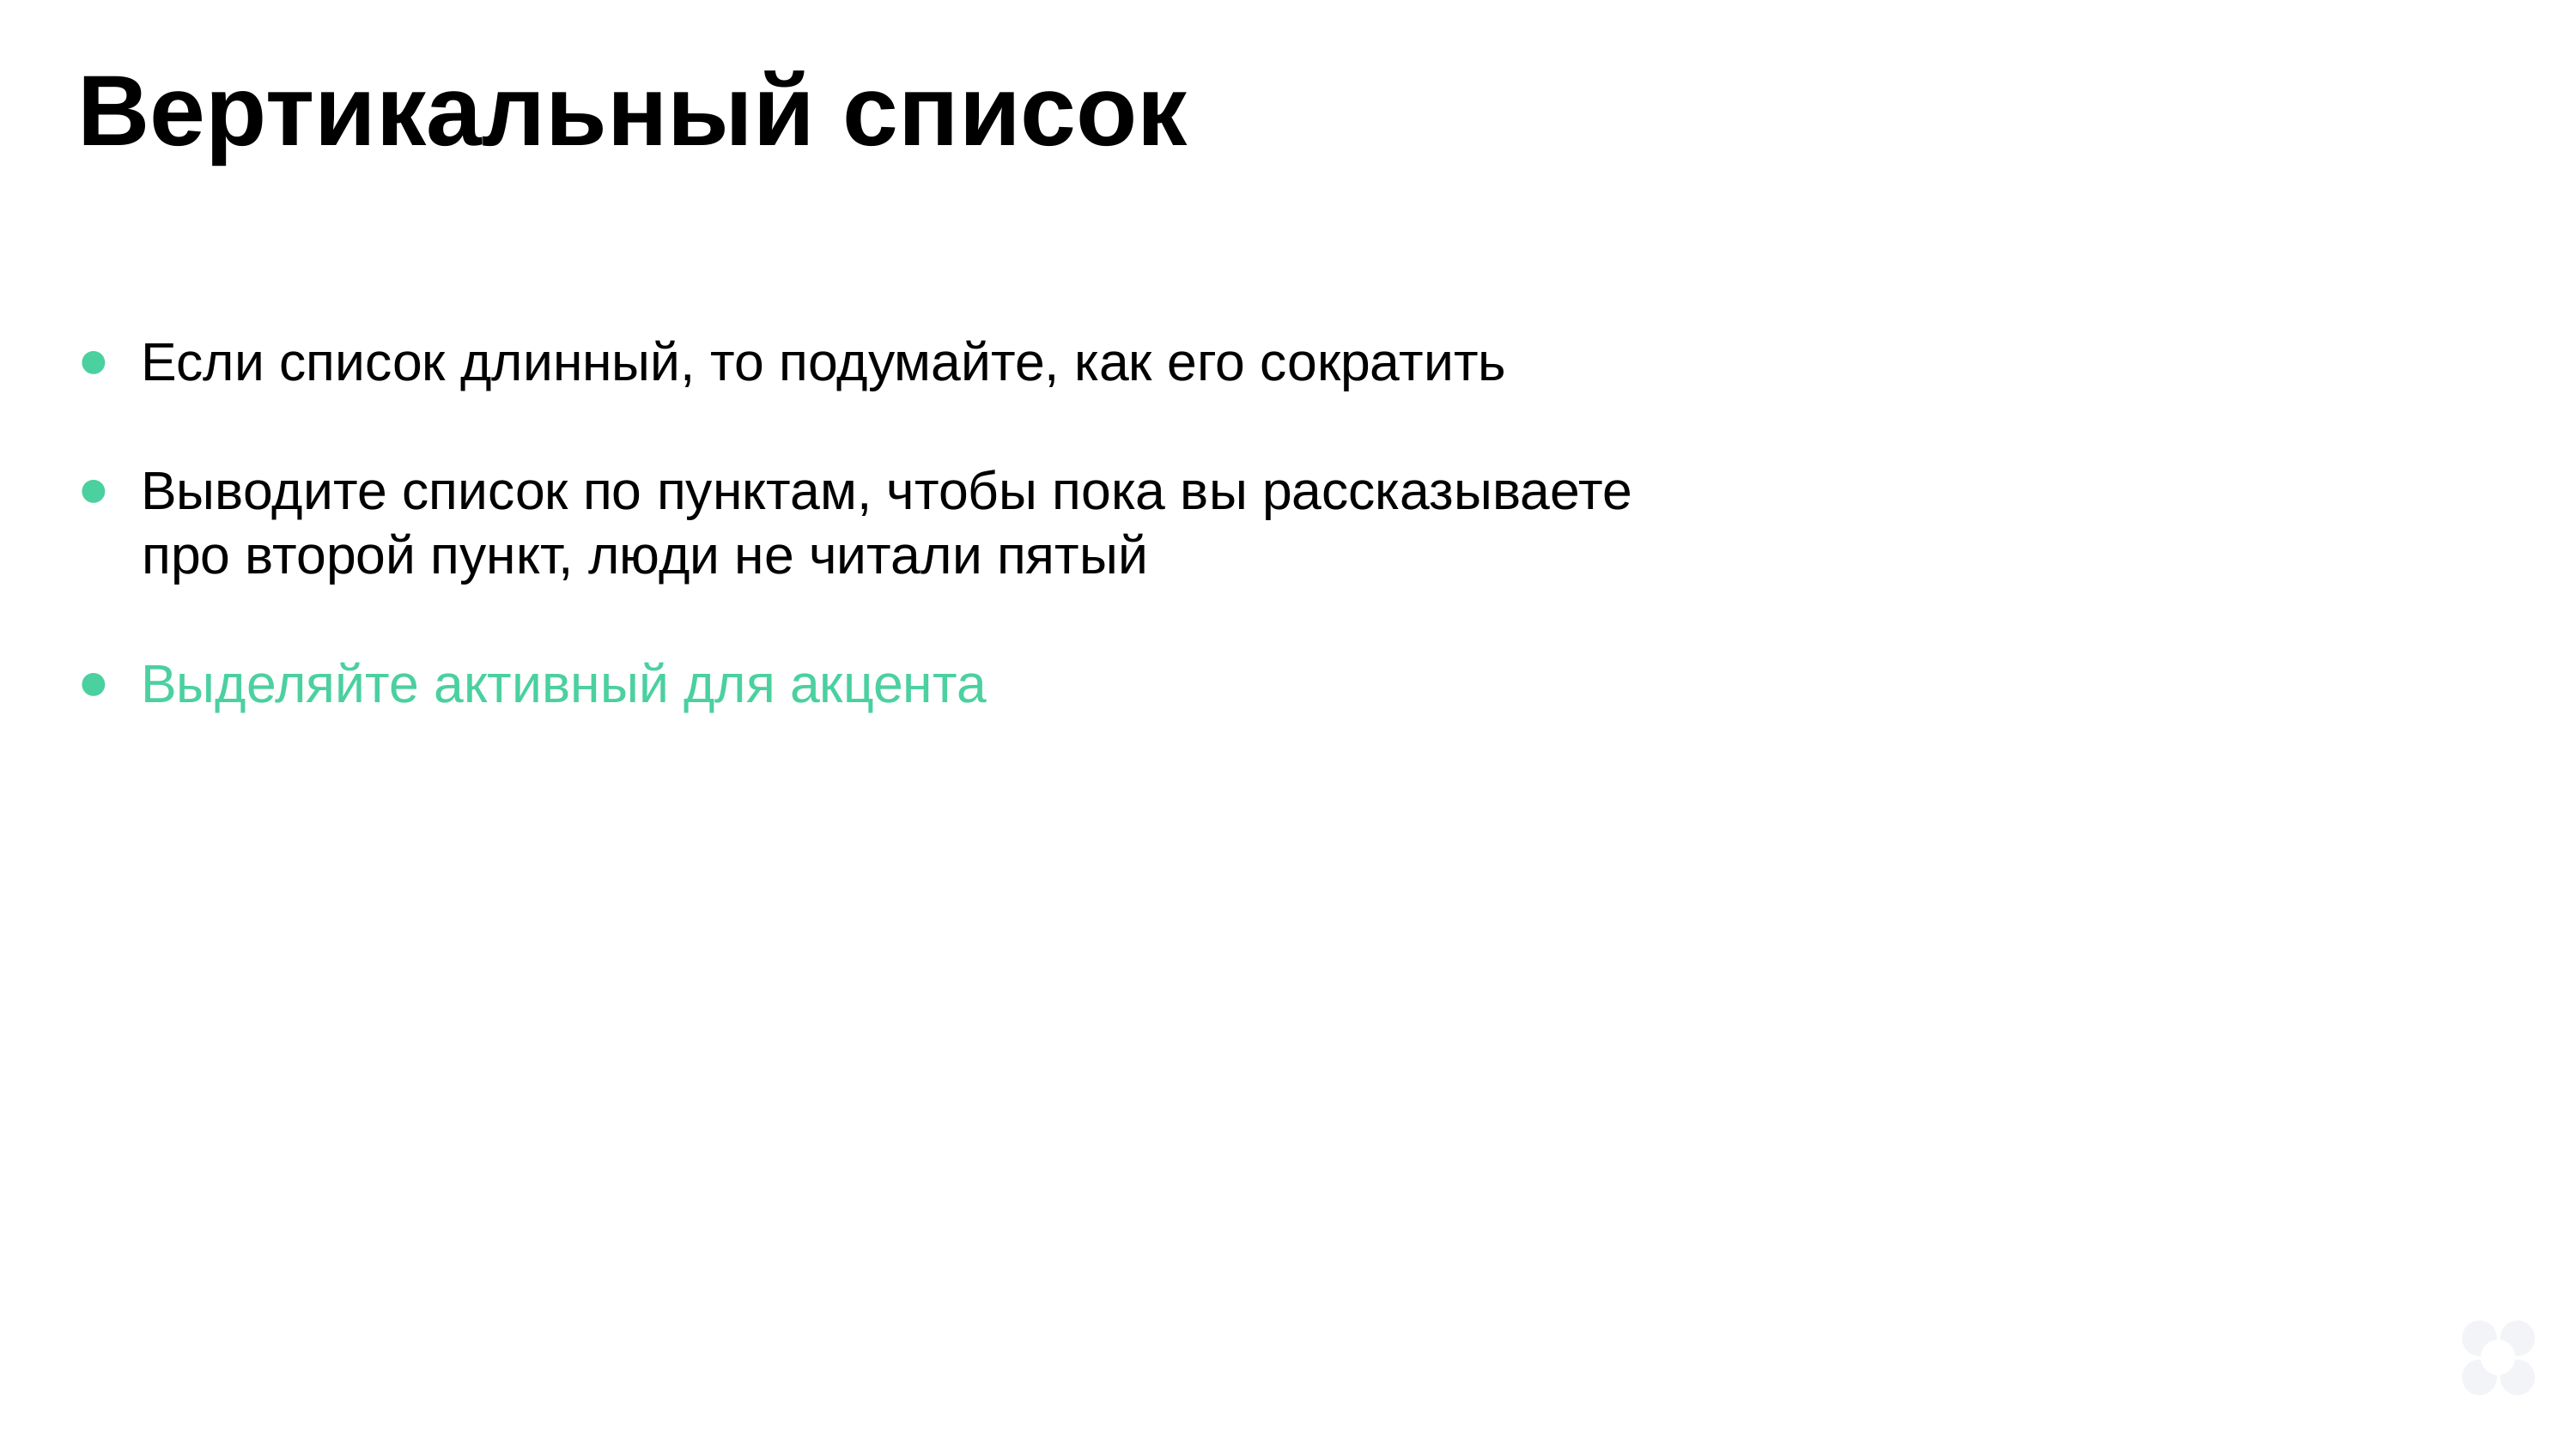

Вертикальный список
Если список длинный, то подумайте, как его сократить
Выводите список по пунктам, чтобы пока вы рассказываете
про второй пункт, люди не читали пятый
Выделяйте активный для акцента